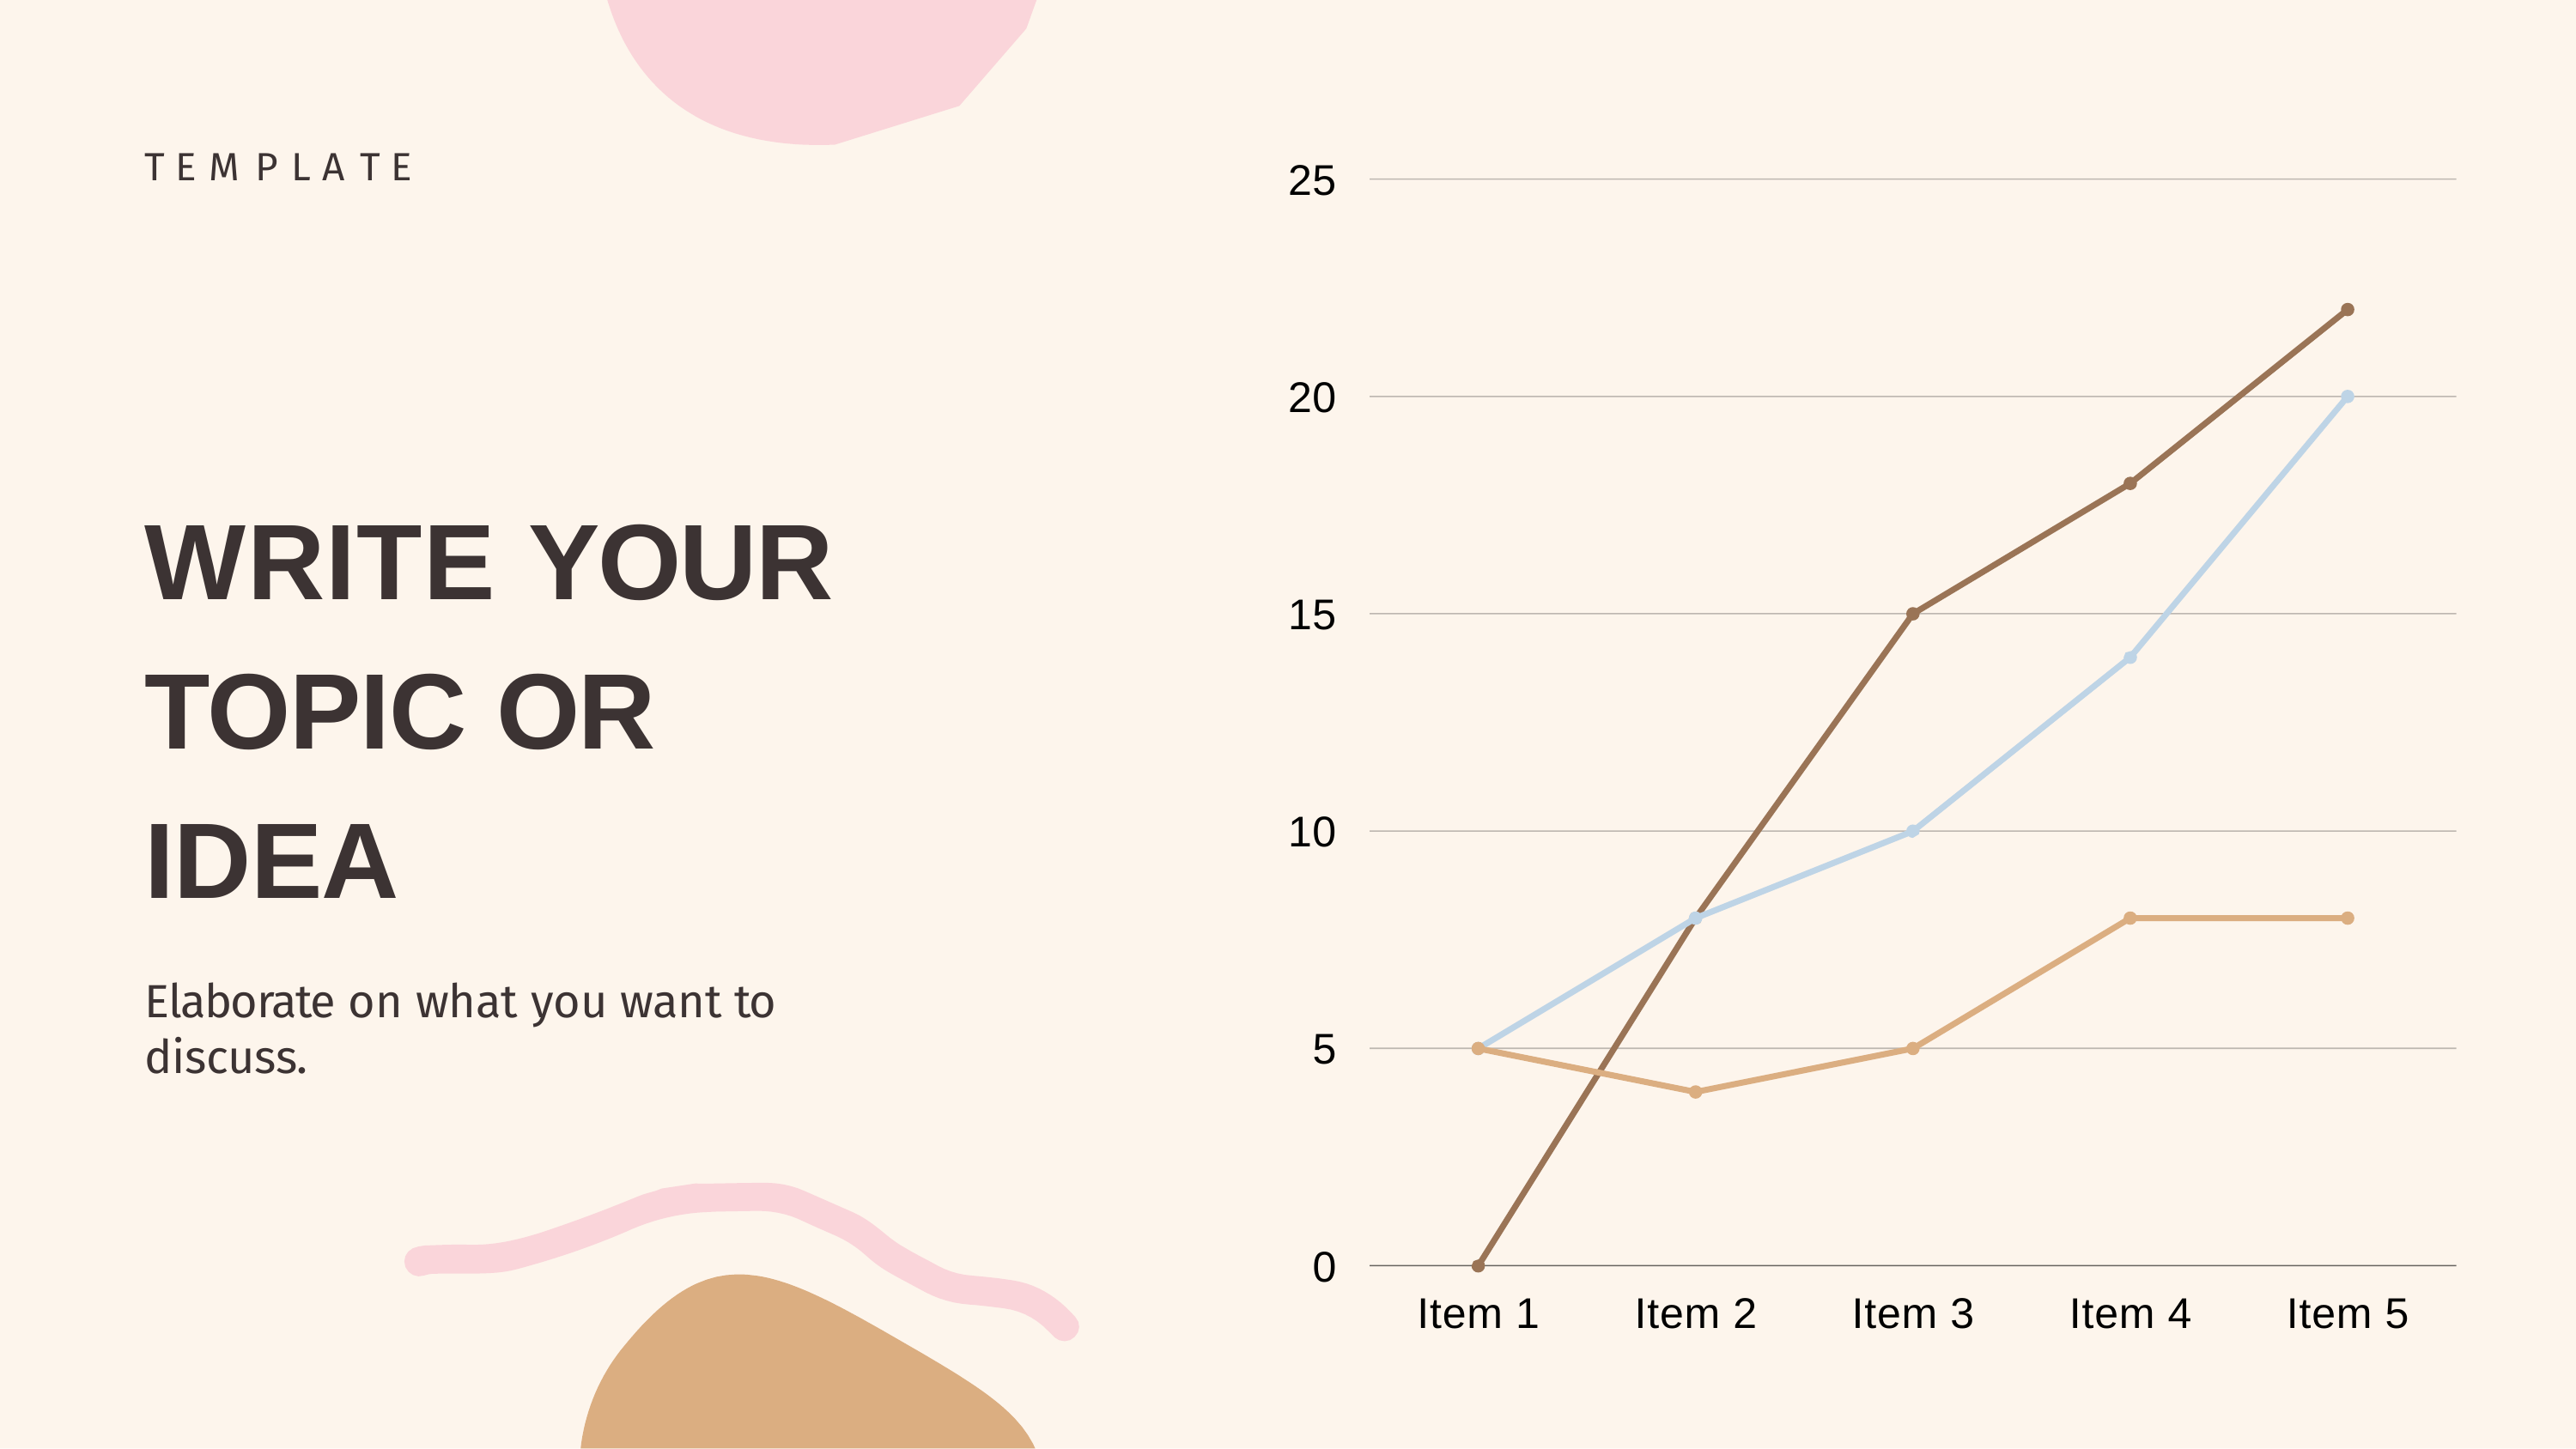

T E M P L A T E
25

20
WRITE YOUR  TOPIC OR IDEA
Elaborate on what you want to discuss.
15
10
5

0
Item 1
Item 2
Item 3
Item 4
Item 5